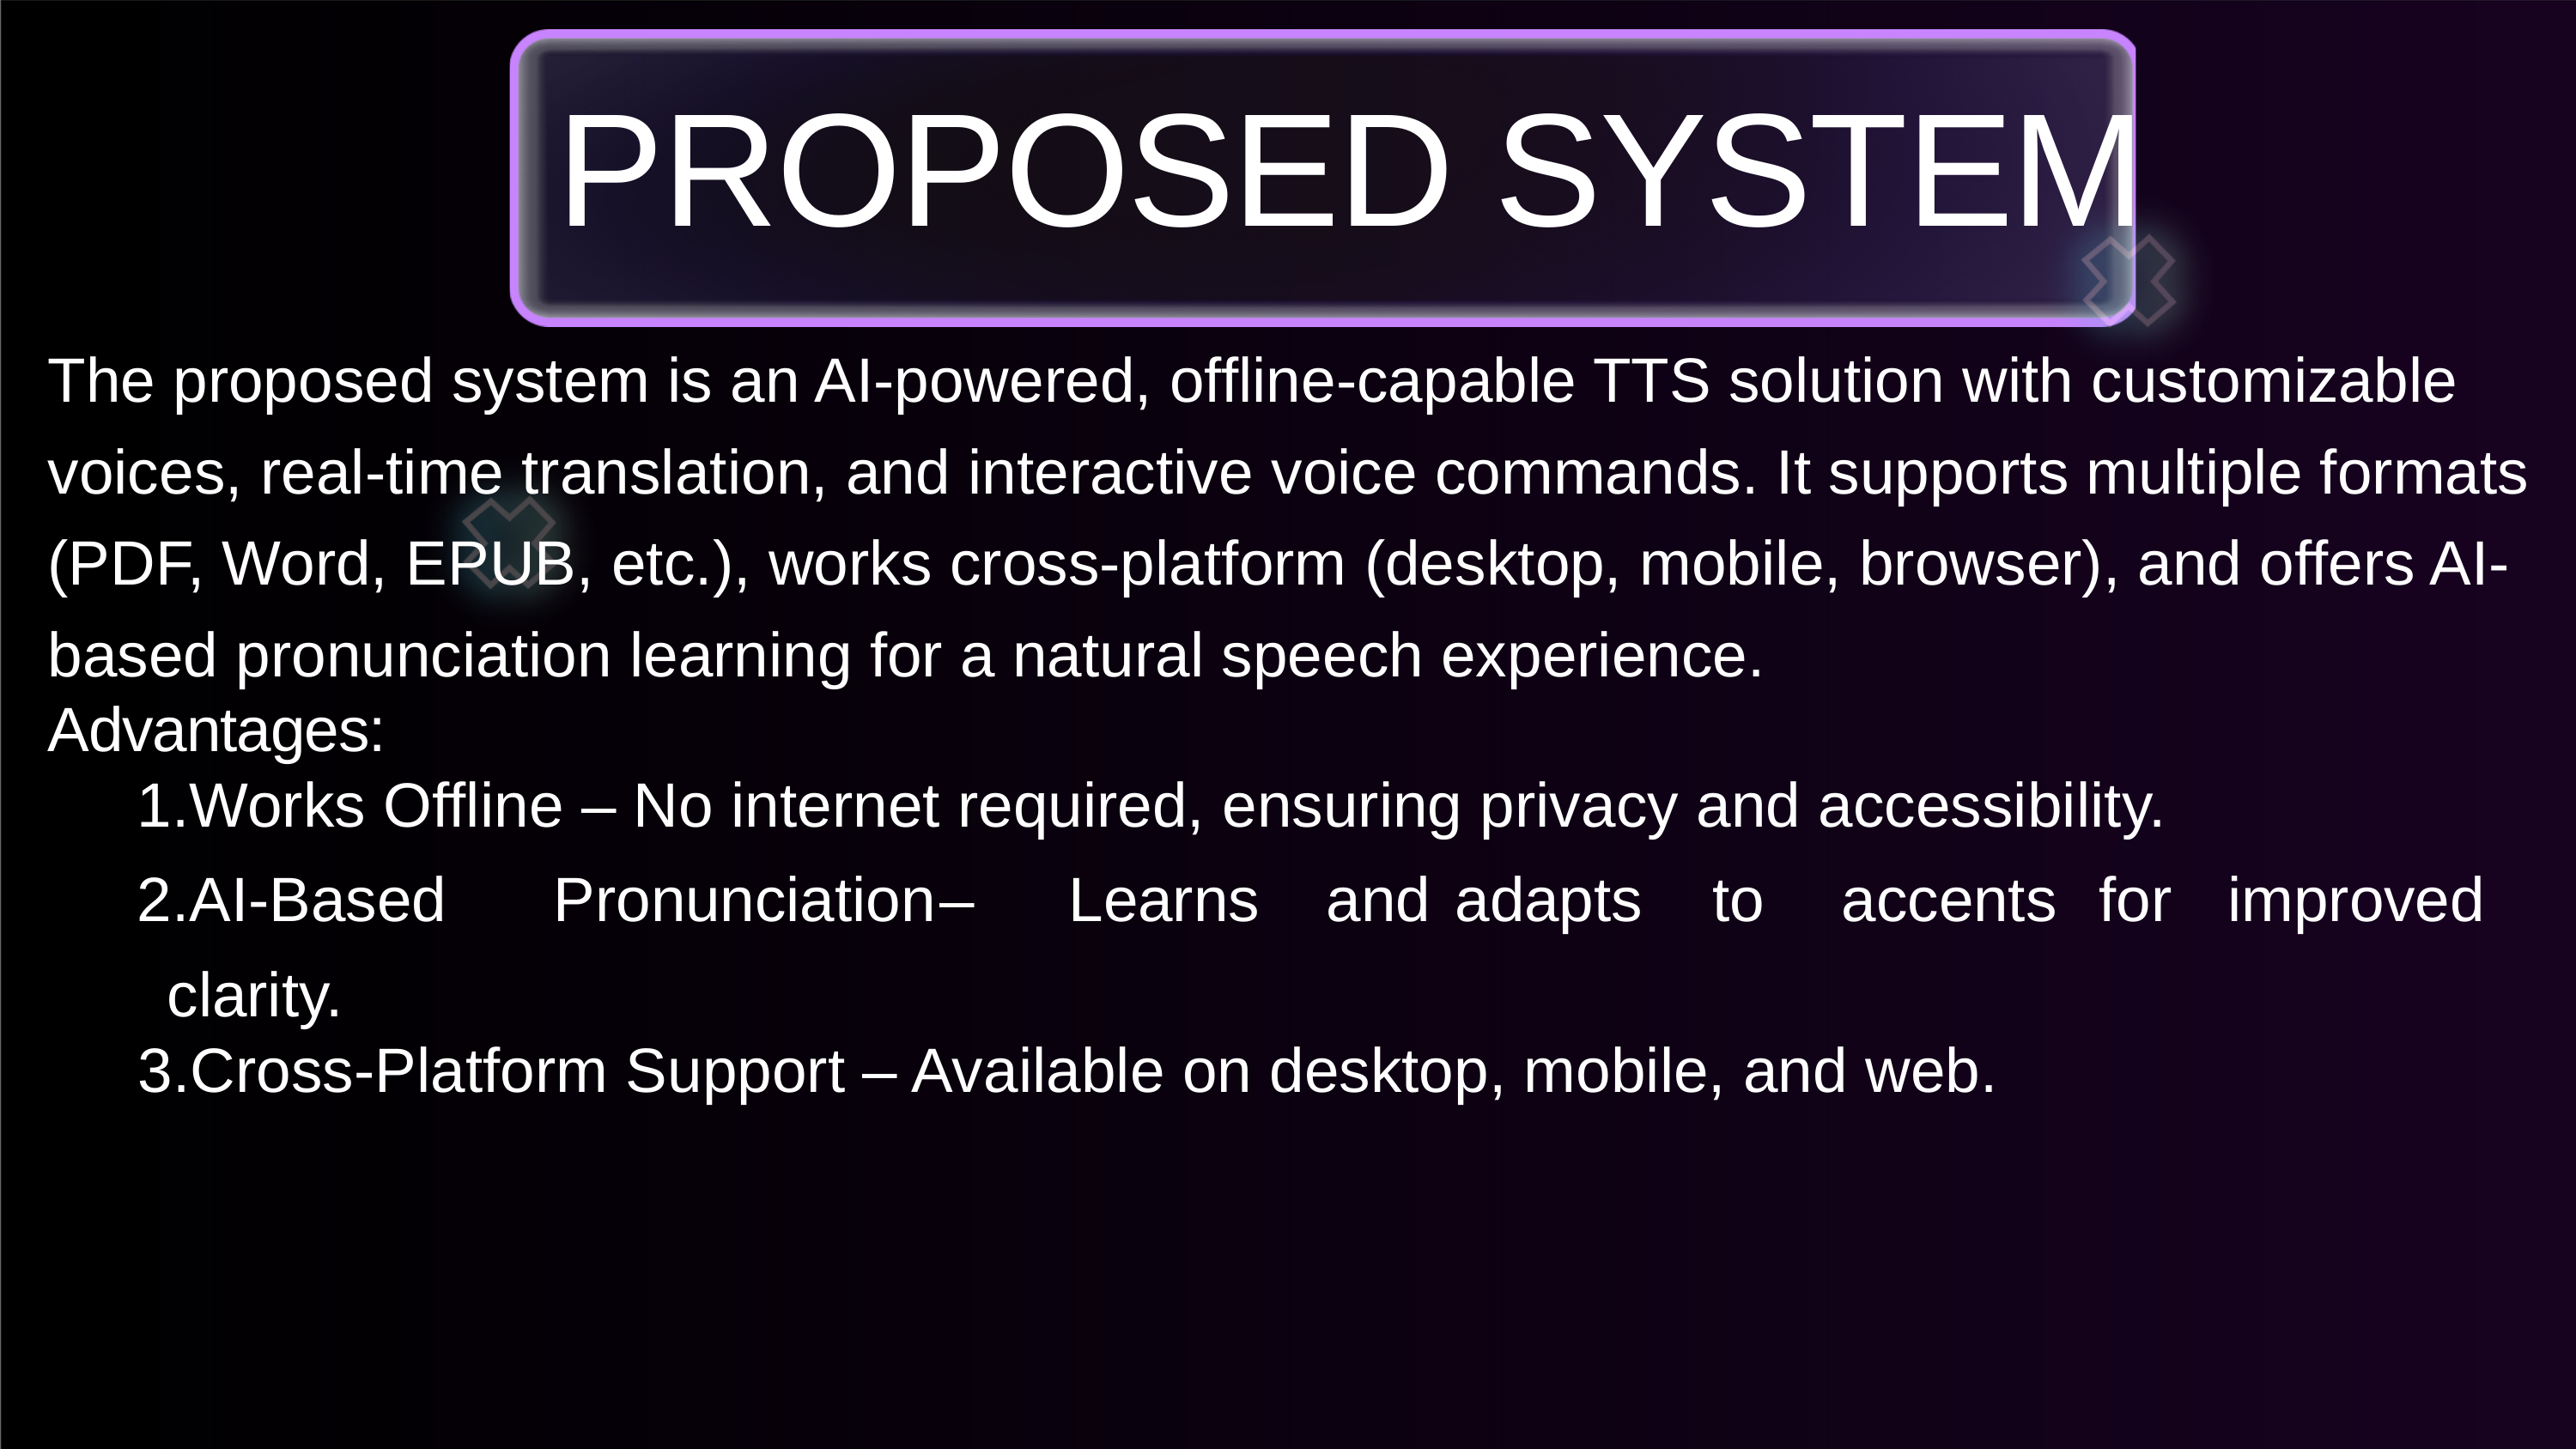

PROPOSED SYSTEM

The proposed system is an AI-powered, offline-capable TTS solution with customizable voices, real-time translation, and interactive voice commands. It supports multiple formats (PDF, Word, EPUB, etc.), works cross-platform (desktop, mobile, browser), and offers AI-based pronunciation learning for a natural speech experience.
Advantages:
Works Offline – No internet required, ensuring privacy and accessibility.
AI-Based	Pronunciation	–	Learns	and	adapts	to	accents	for	improved clarity.
Cross-Platform Support – Available on desktop, mobile, and web.